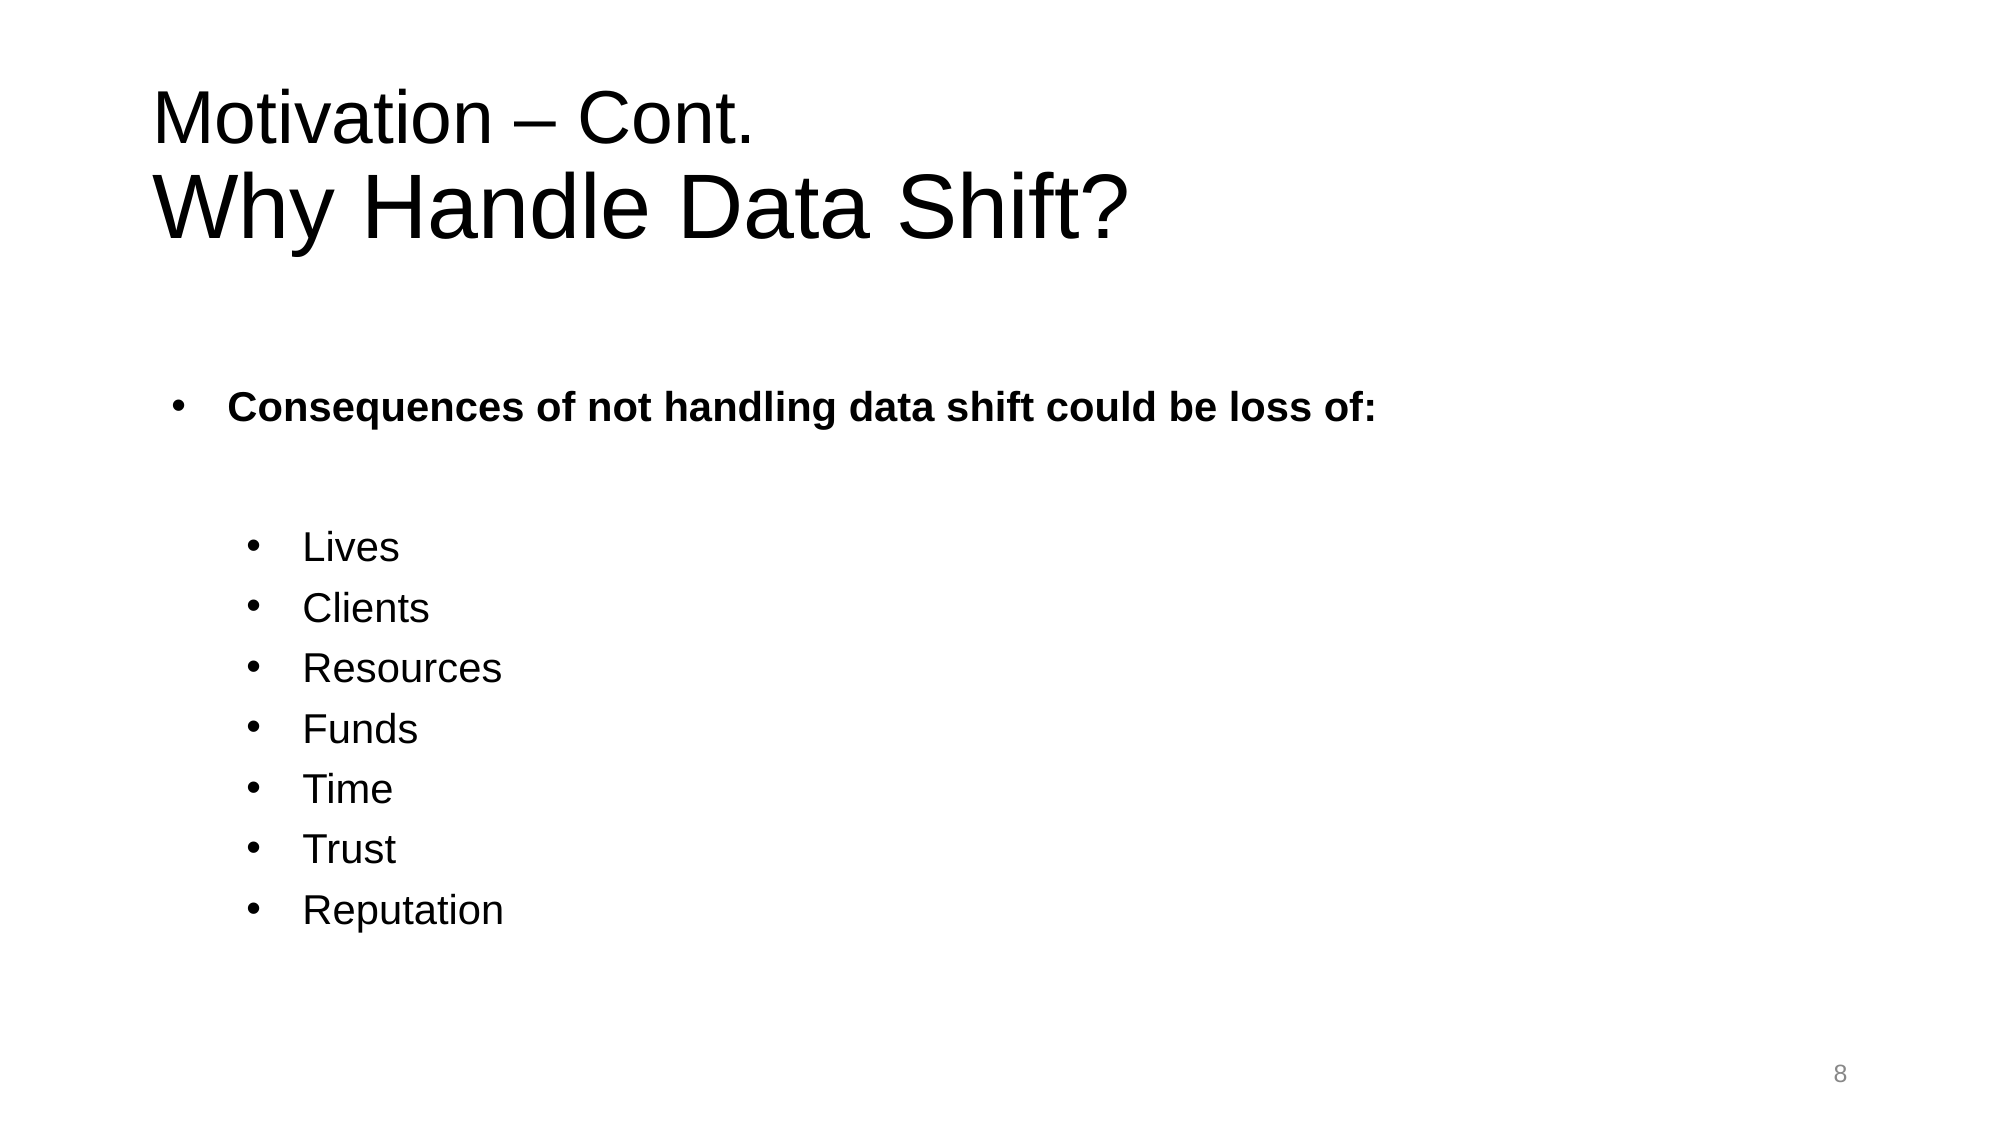

# Motivation – Cont. Why Handle Data Shift?
Consequences of not handling data shift could be loss of:

Lives
Clients
Resources
Funds
Time
Trust
Reputation
8